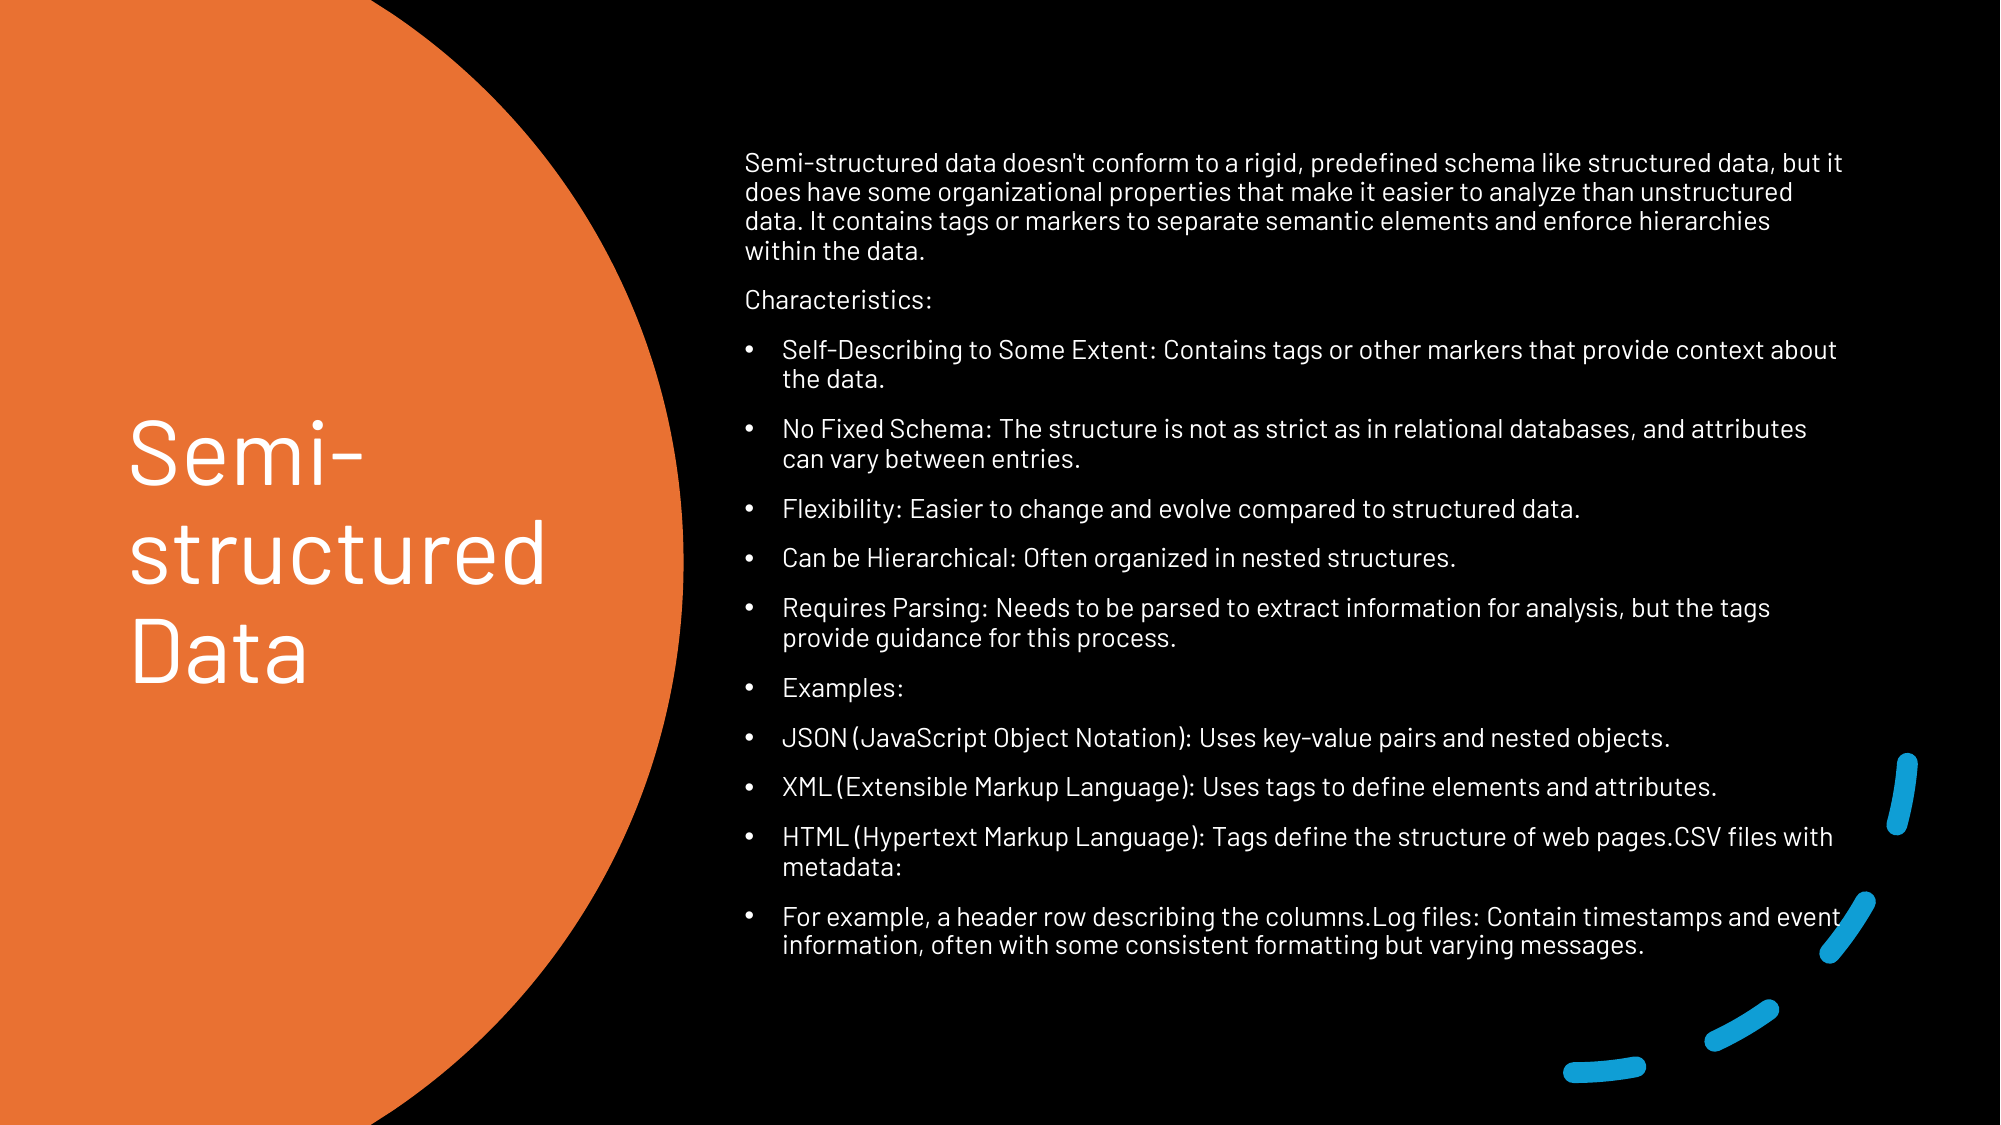

Semi-structured data doesn't conform to a rigid, predefined schema like structured data, but it does have some organizational properties that make it easier to analyze than unstructured data. It contains tags or markers to separate semantic elements and enforce hierarchies within the data.
Characteristics:
Self-Describing to Some Extent: Contains tags or other markers that provide context about the data.
No Fixed Schema: The structure is not as strict as in relational databases, and attributes can vary between entries.
Flexibility: Easier to change and evolve compared to structured data.
Can be Hierarchical: Often organized in nested structures.
Requires Parsing: Needs to be parsed to extract information for analysis, but the tags provide guidance for this process.
Examples:
JSON (JavaScript Object Notation): Uses key-value pairs and nested objects.
XML (Extensible Markup Language): Uses tags to define elements and attributes.
HTML (Hypertext Markup Language): Tags define the structure of web pages.CSV files with metadata:
For example, a header row describing the columns.Log files: Contain timestamps and event information, often with some consistent formatting but varying messages.
# Semi-structured Data